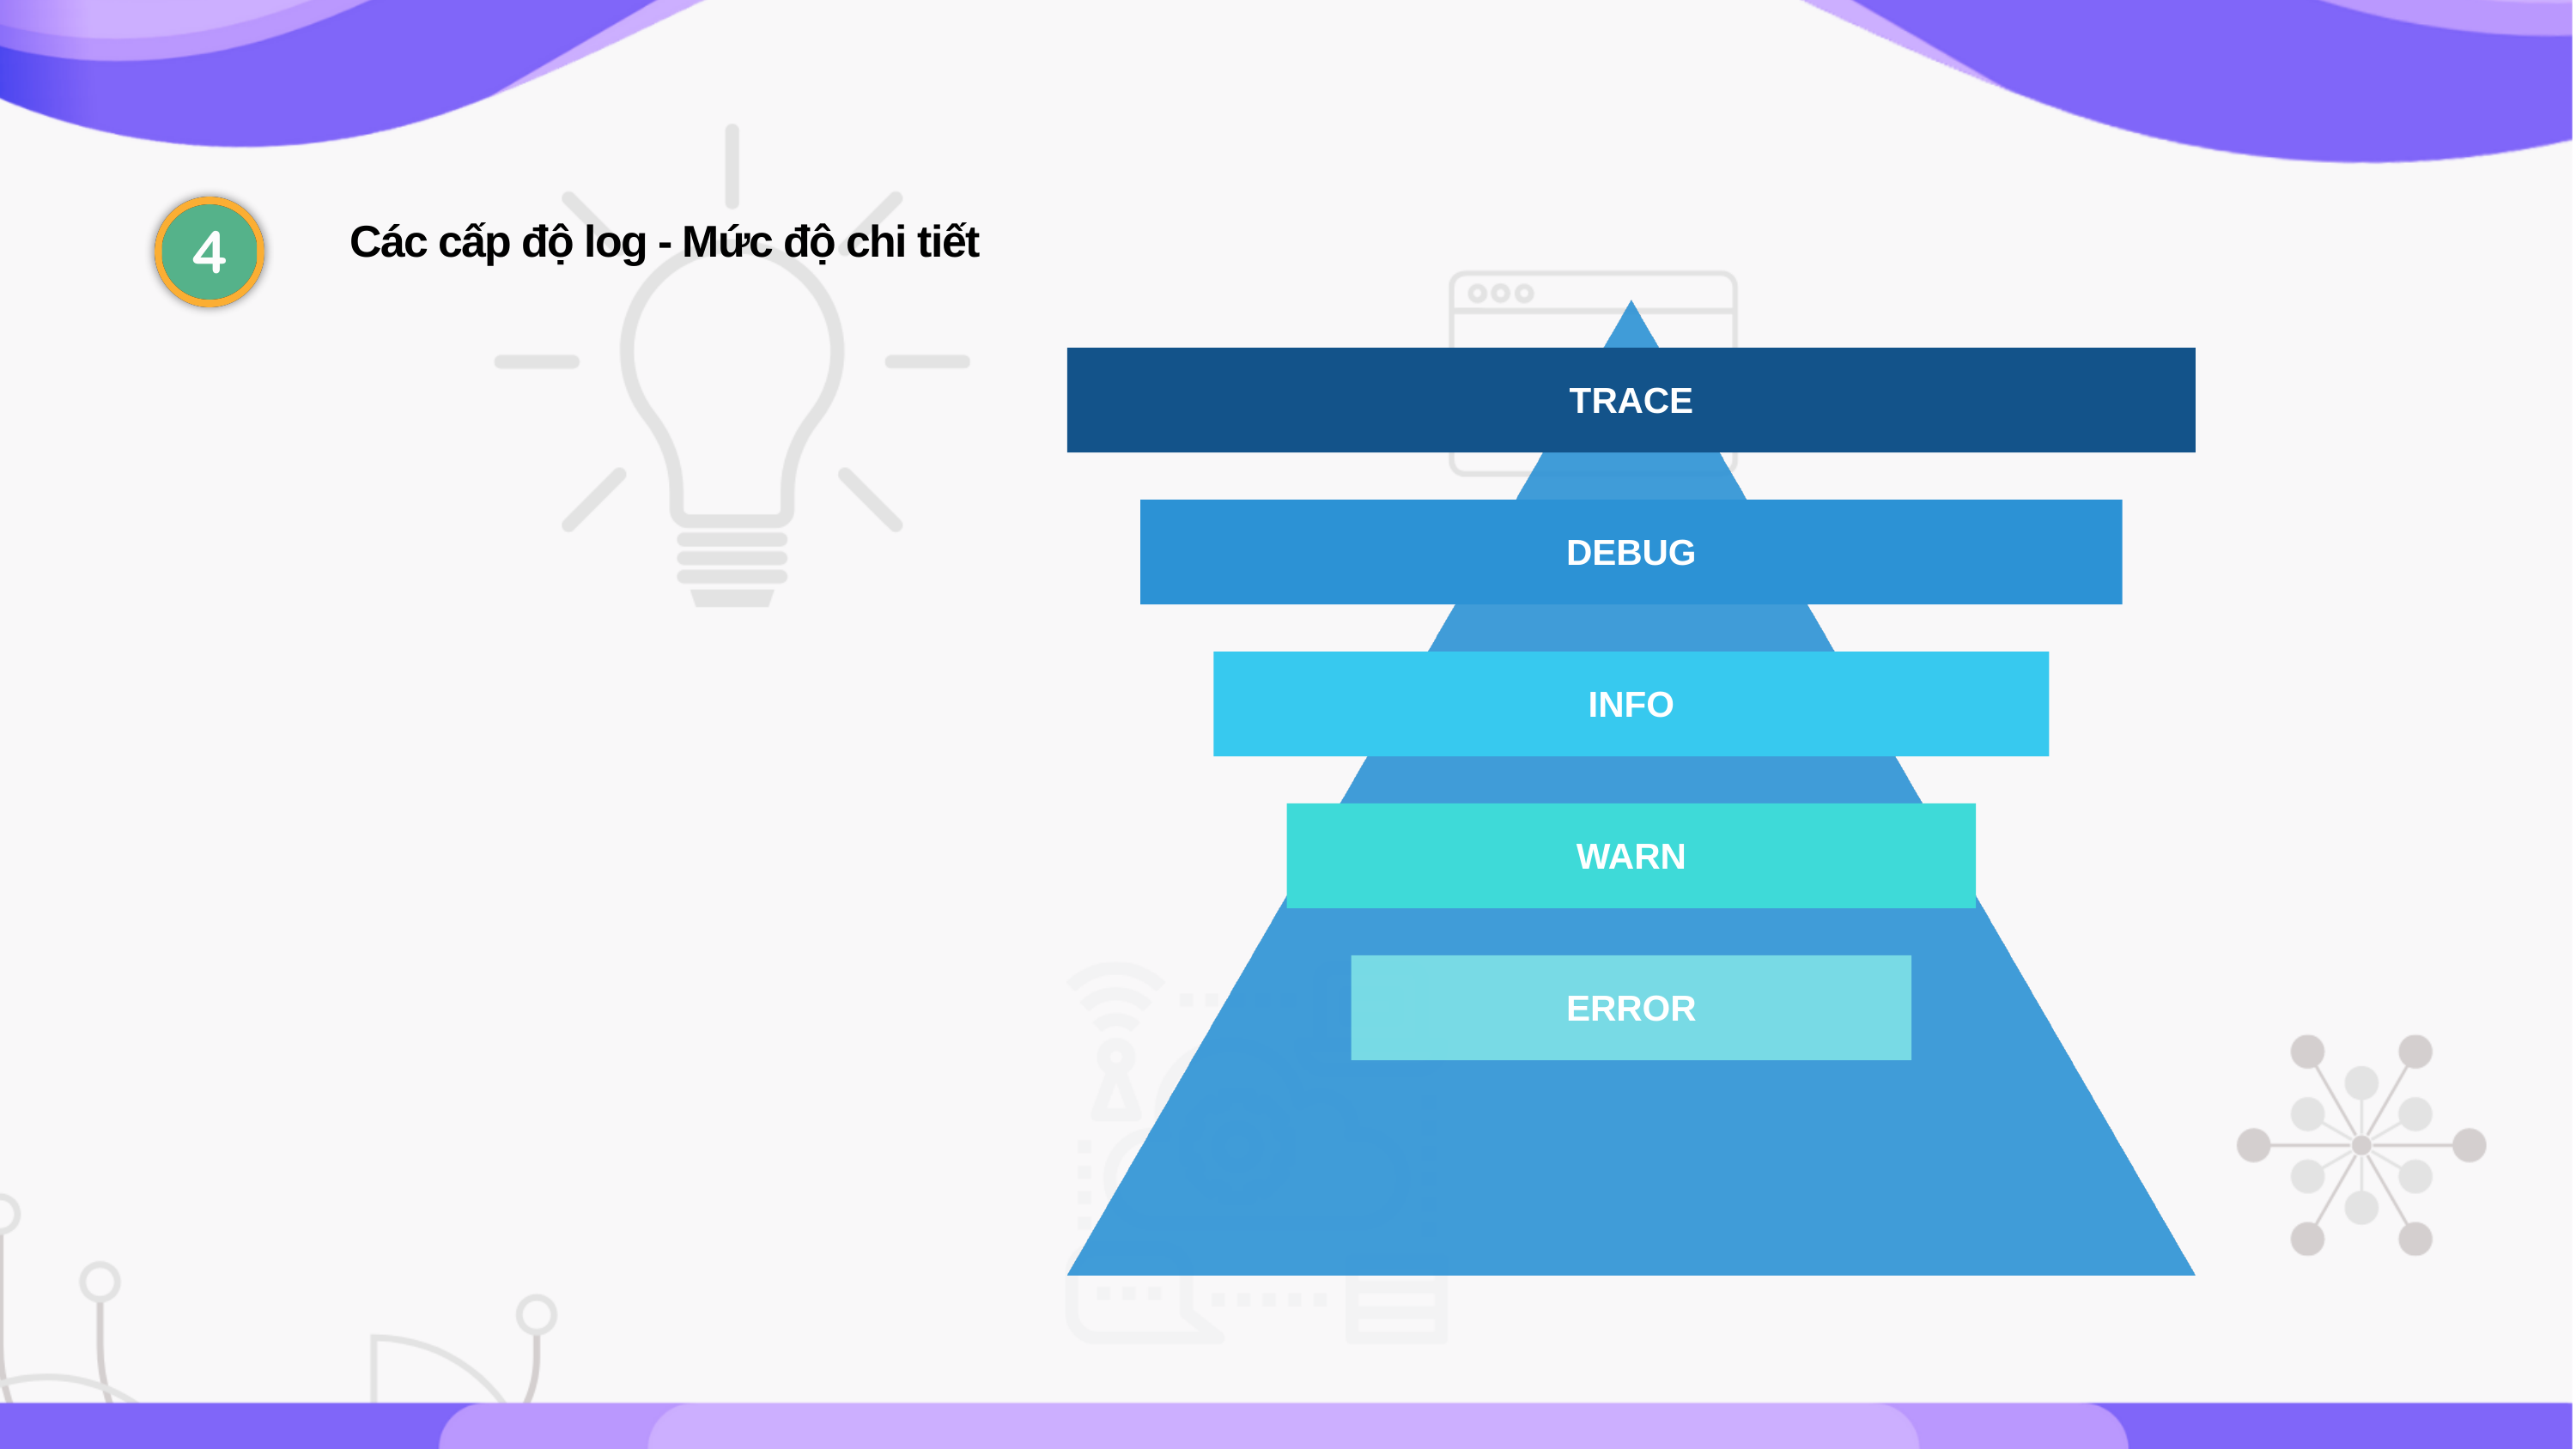

Các cấp độ log - Mức độ chi tiết

TRACE

DEBUG

INFO

WARN

ERROR